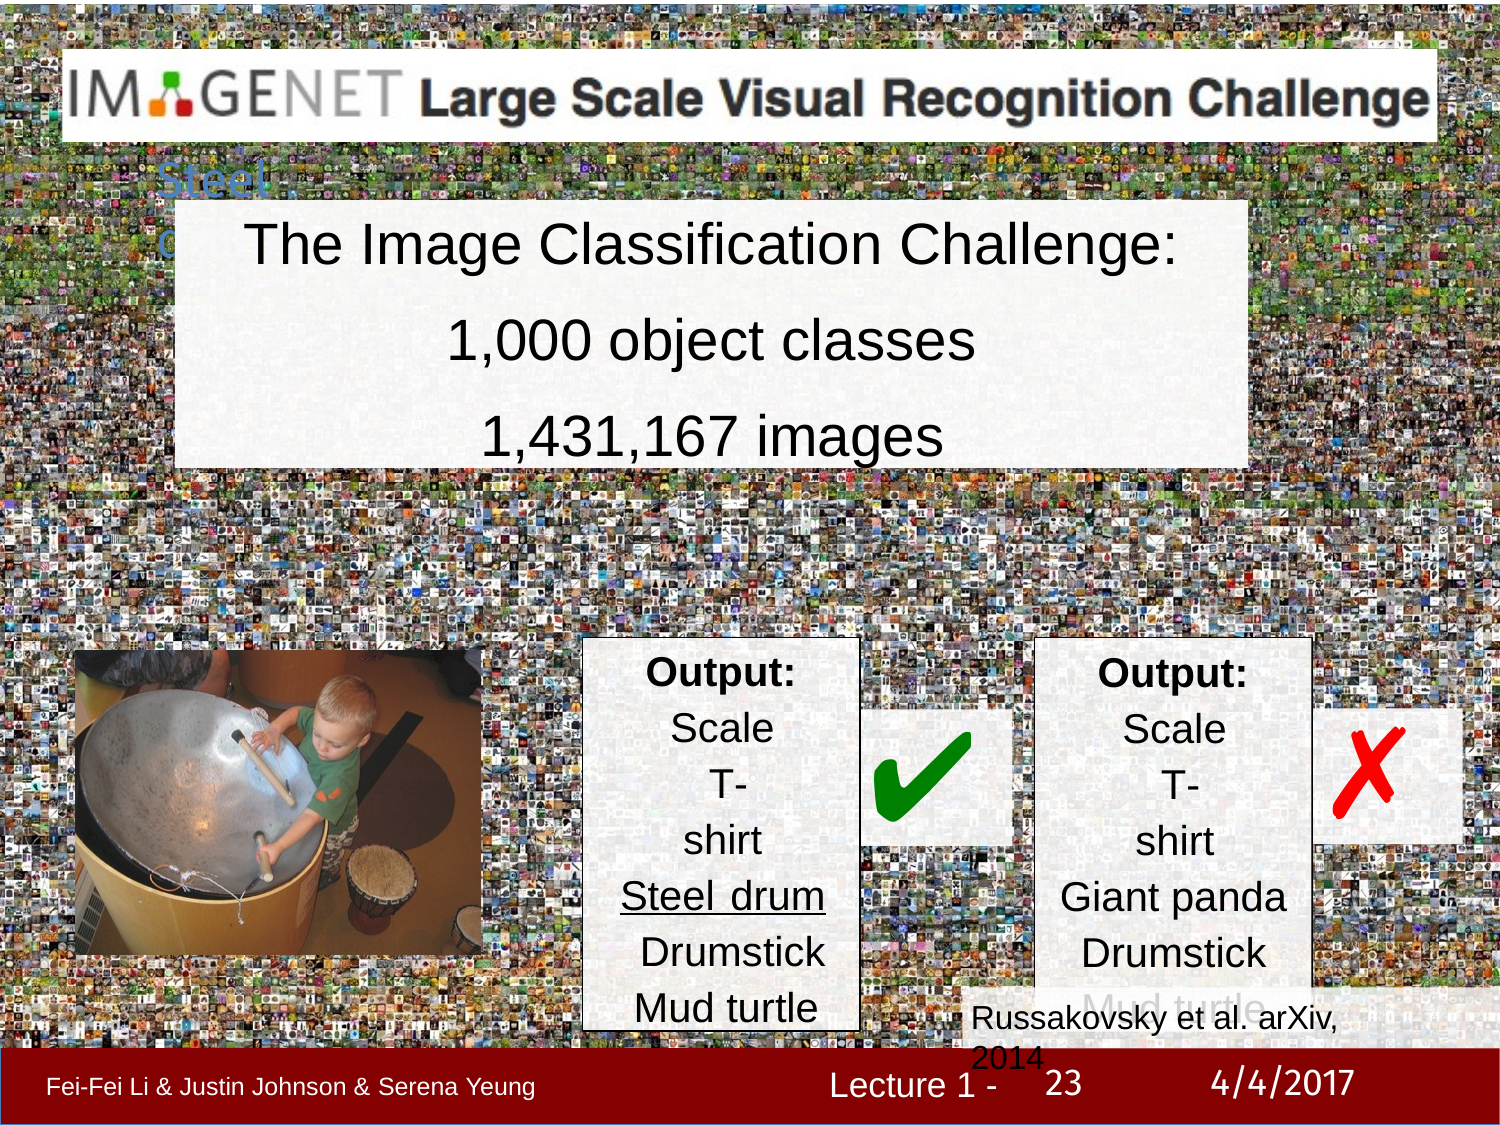

Steel drum
The Image Classification Challenge:
1,000 object classes
1,431,167 images
Output:
Scale  T-shirt
Steel drum  Drumstick  Mud turtle

Output:
Scale  T-shirt
Giant panda  Drumstick  Mud turtle

✗
✔

Russakovsky et al. arXiv, 2014
23
4/4/2017
Lecture 1 -
Fei-Fei Li & Justin Johnson & Serena Yeung